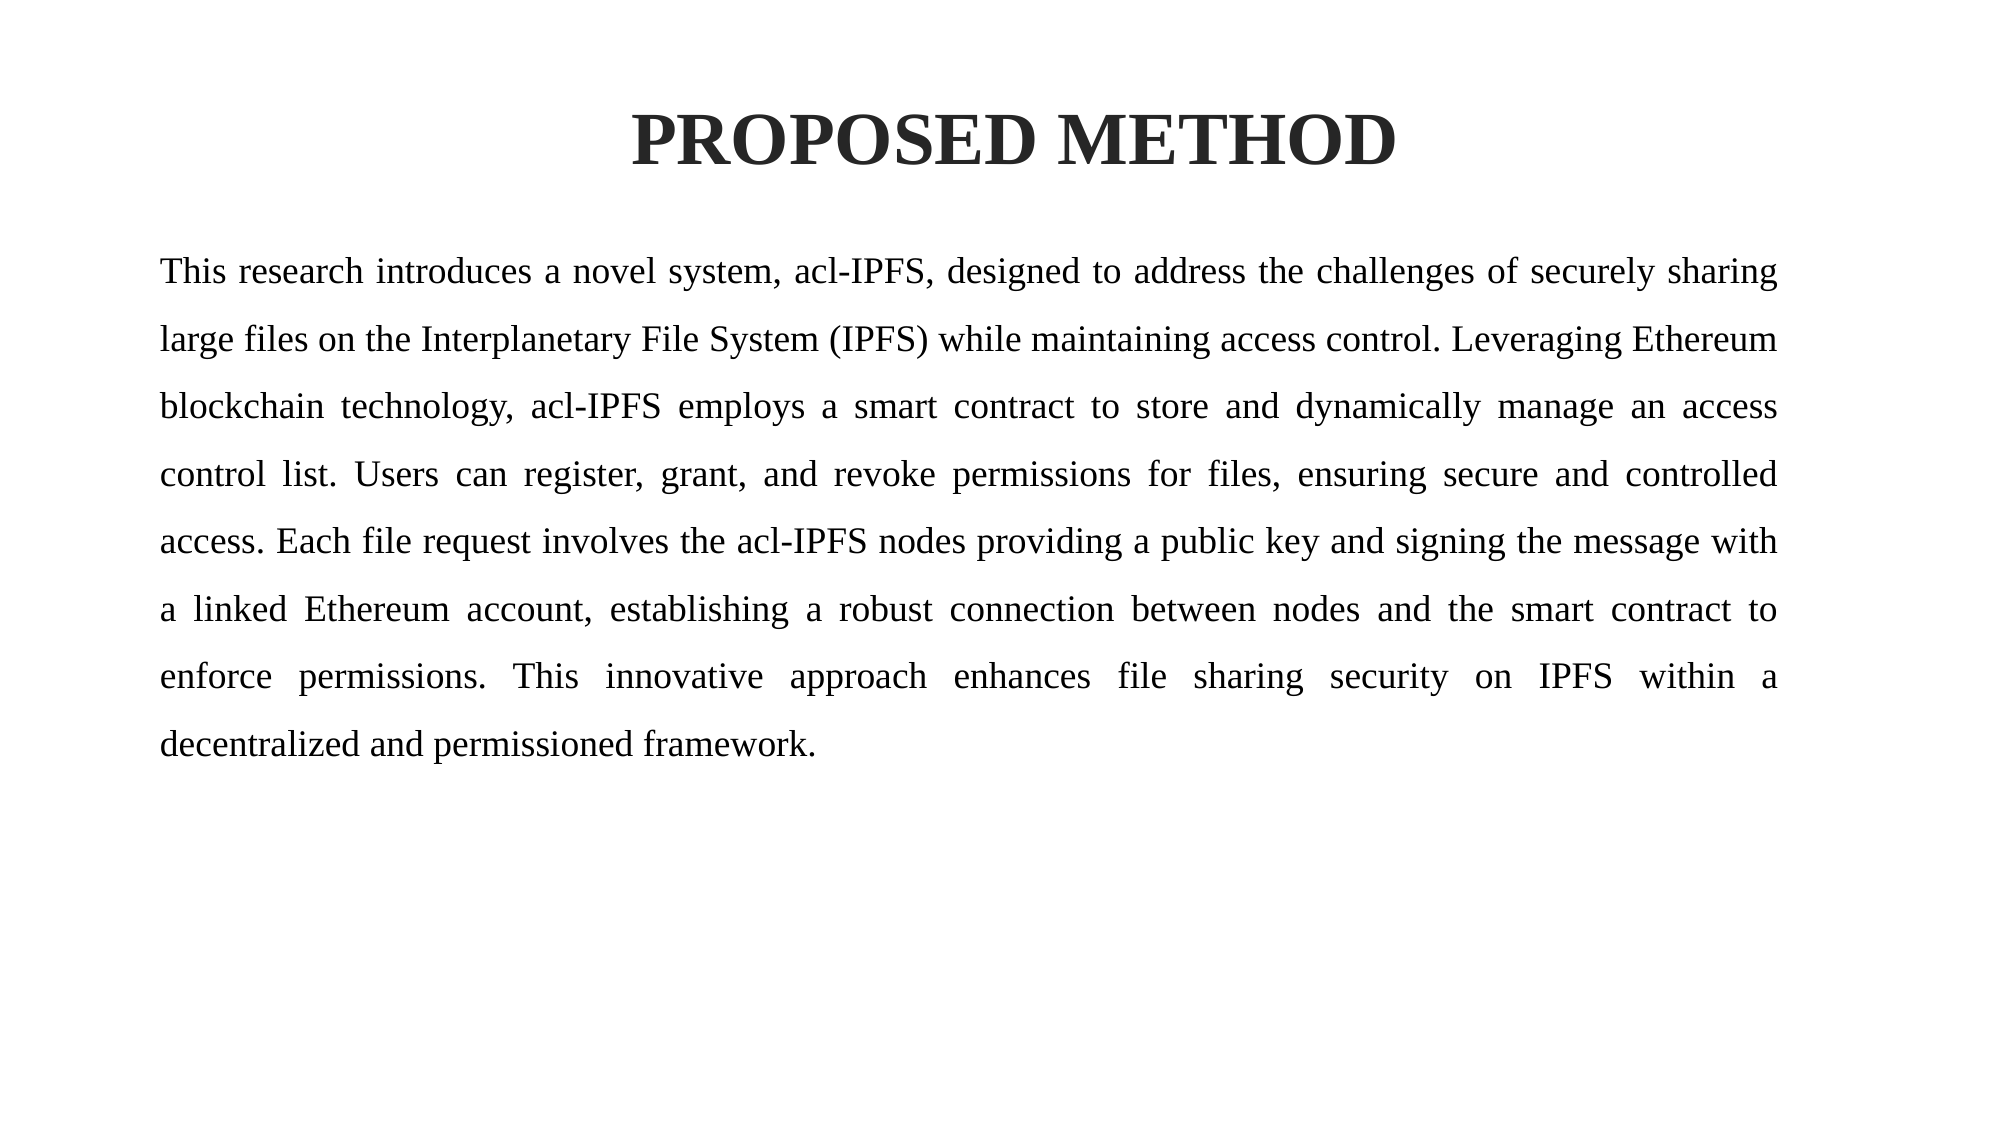

PROPOSED METHOD
This research introduces a novel system, acl-IPFS, designed to address the challenges of securely sharing large files on the Interplanetary File System (IPFS) while maintaining access control. Leveraging Ethereum blockchain technology, acl-IPFS employs a smart contract to store and dynamically manage an access control list. Users can register, grant, and revoke permissions for files, ensuring secure and controlled access. Each file request involves the acl-IPFS nodes providing a public key and signing the message with a linked Ethereum account, establishing a robust connection between nodes and the smart contract to enforce permissions. This innovative approach enhances file sharing security on IPFS within a decentralized and permissioned framework.